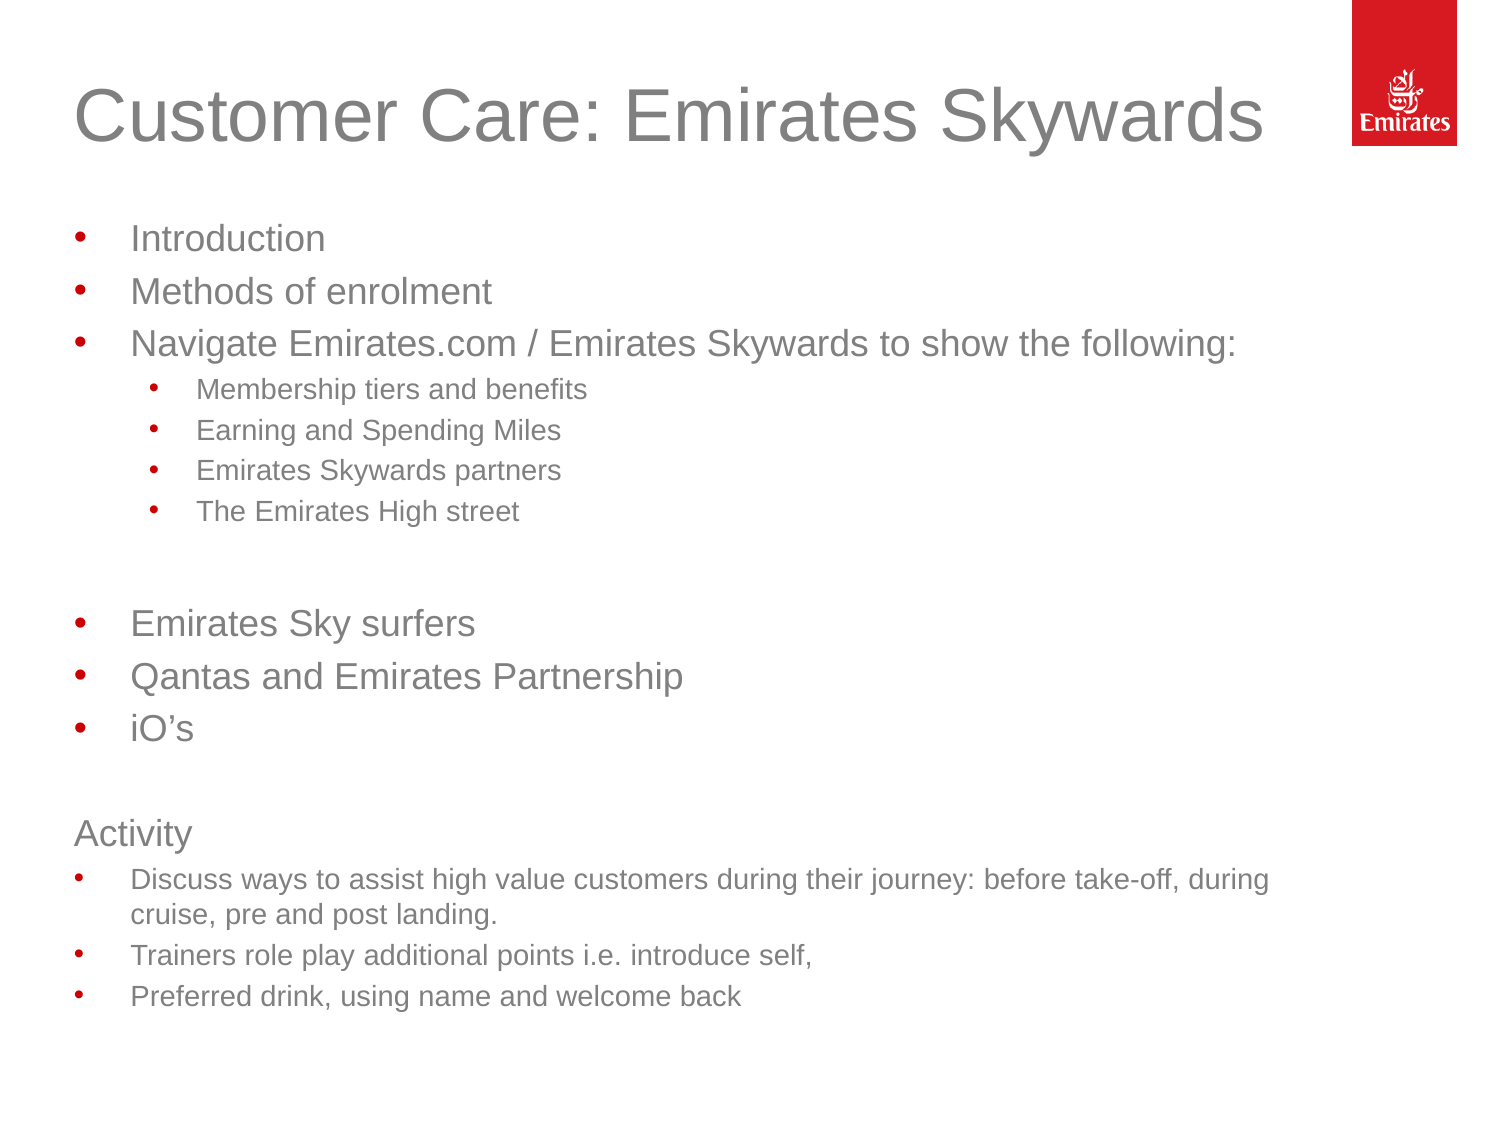

# Customer Care: Emirates Skywards
Introduction
Methods of enrolment
Navigate Emirates.com / Emirates Skywards to show the following:
Membership tiers and benefits
Earning and Spending Miles
Emirates Skywards partners
The Emirates High street

Emirates Sky surfers
Qantas and Emirates Partnership
iO’s

Activity
Discuss ways to assist high value customers during their journey: before take-off, during cruise, pre and post landing.
Trainers role play additional points i.e. introduce self,
Preferred drink, using name and welcome back